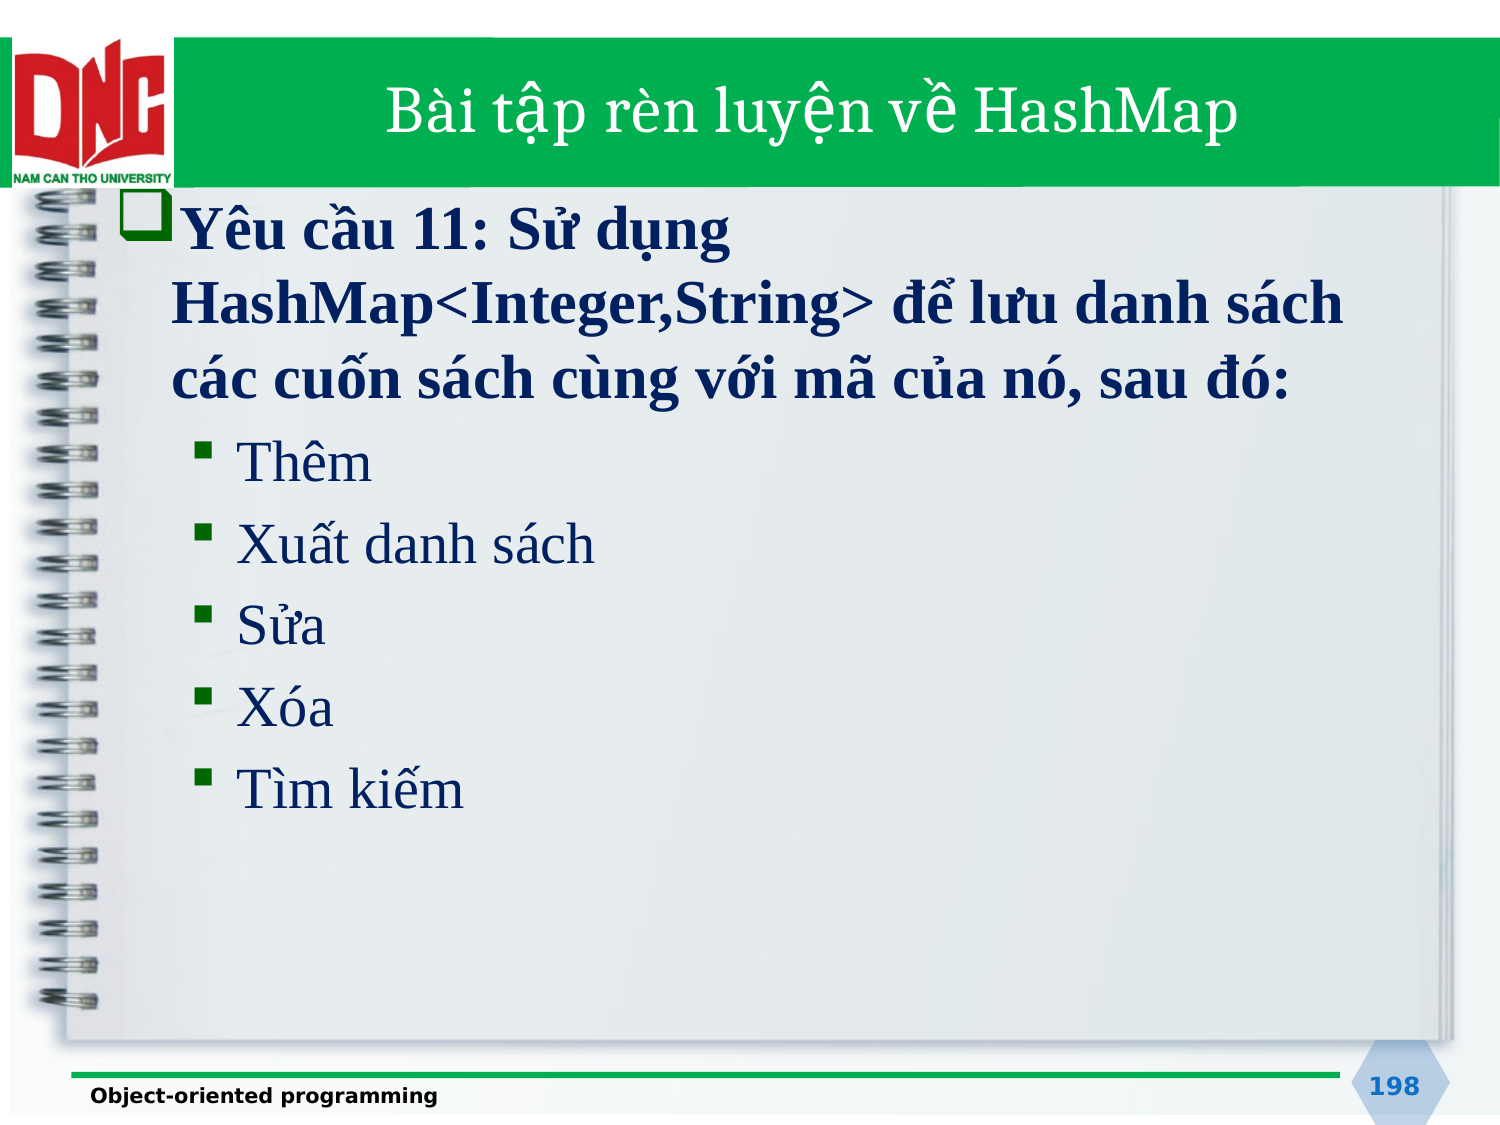

# Bài tập rèn luyện về HashMap
Yêu cầu 11: Sử dụng HashMap<Integer,String> để lưu danh sách các cuốn sách cùng với mã của nó, sau đó:
Thêm
Xuất danh sách
Sửa
Xóa
Tìm kiếm
198
Object-oriented programming